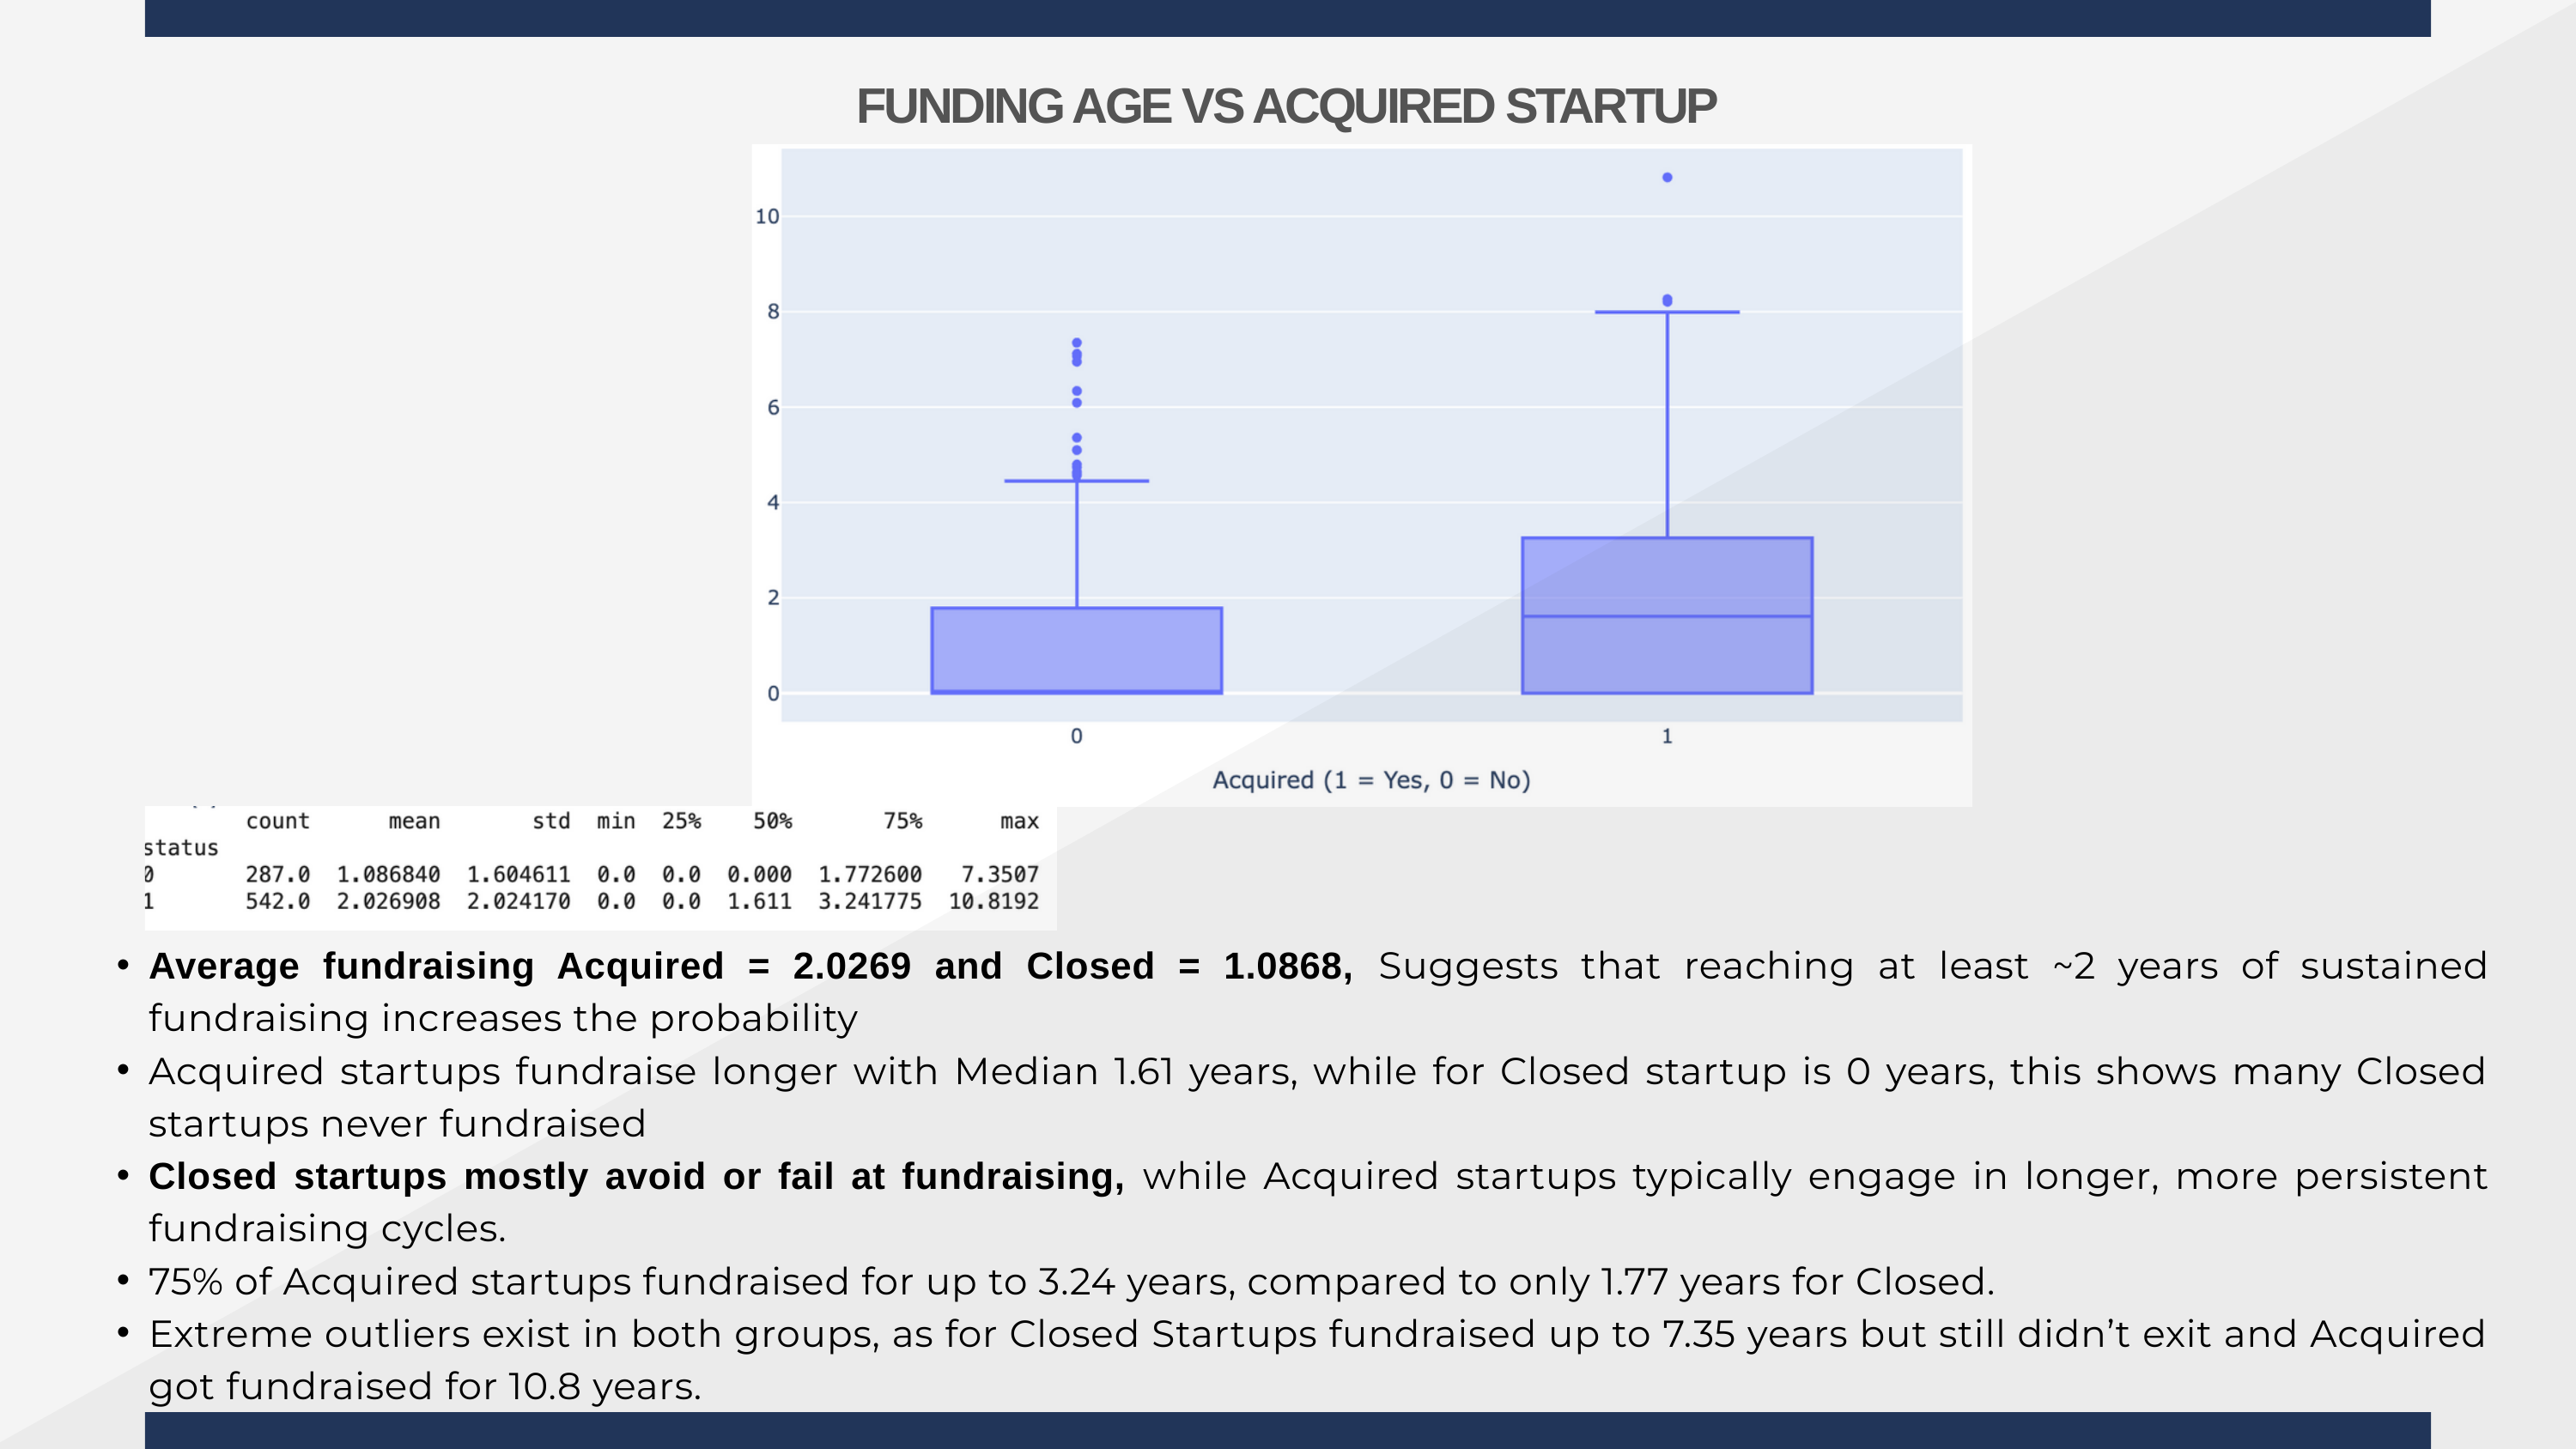

FUNDING AGE VS ACQUIRED STARTUP

Average fundraising Acquired = 2.0269 and Closed = 1.0868, Suggests that reaching at least ~2 years of sustained fundraising increases the probability
Acquired startups fundraise longer with Median 1.61 years, while for Closed startup is 0 years, this shows many Closed startups never fundraised
Closed startups mostly avoid or fail at fundraising, while Acquired startups typically engage in longer, more persistent fundraising cycles.
75% of Acquired startups fundraised for up to 3.24 years, compared to only 1.77 years for Closed.
Extreme outliers exist in both groups, as for Closed Startups fundraised up to 7.35 years but still didn’t exit and Acquired got fundraised for 10.8 years.